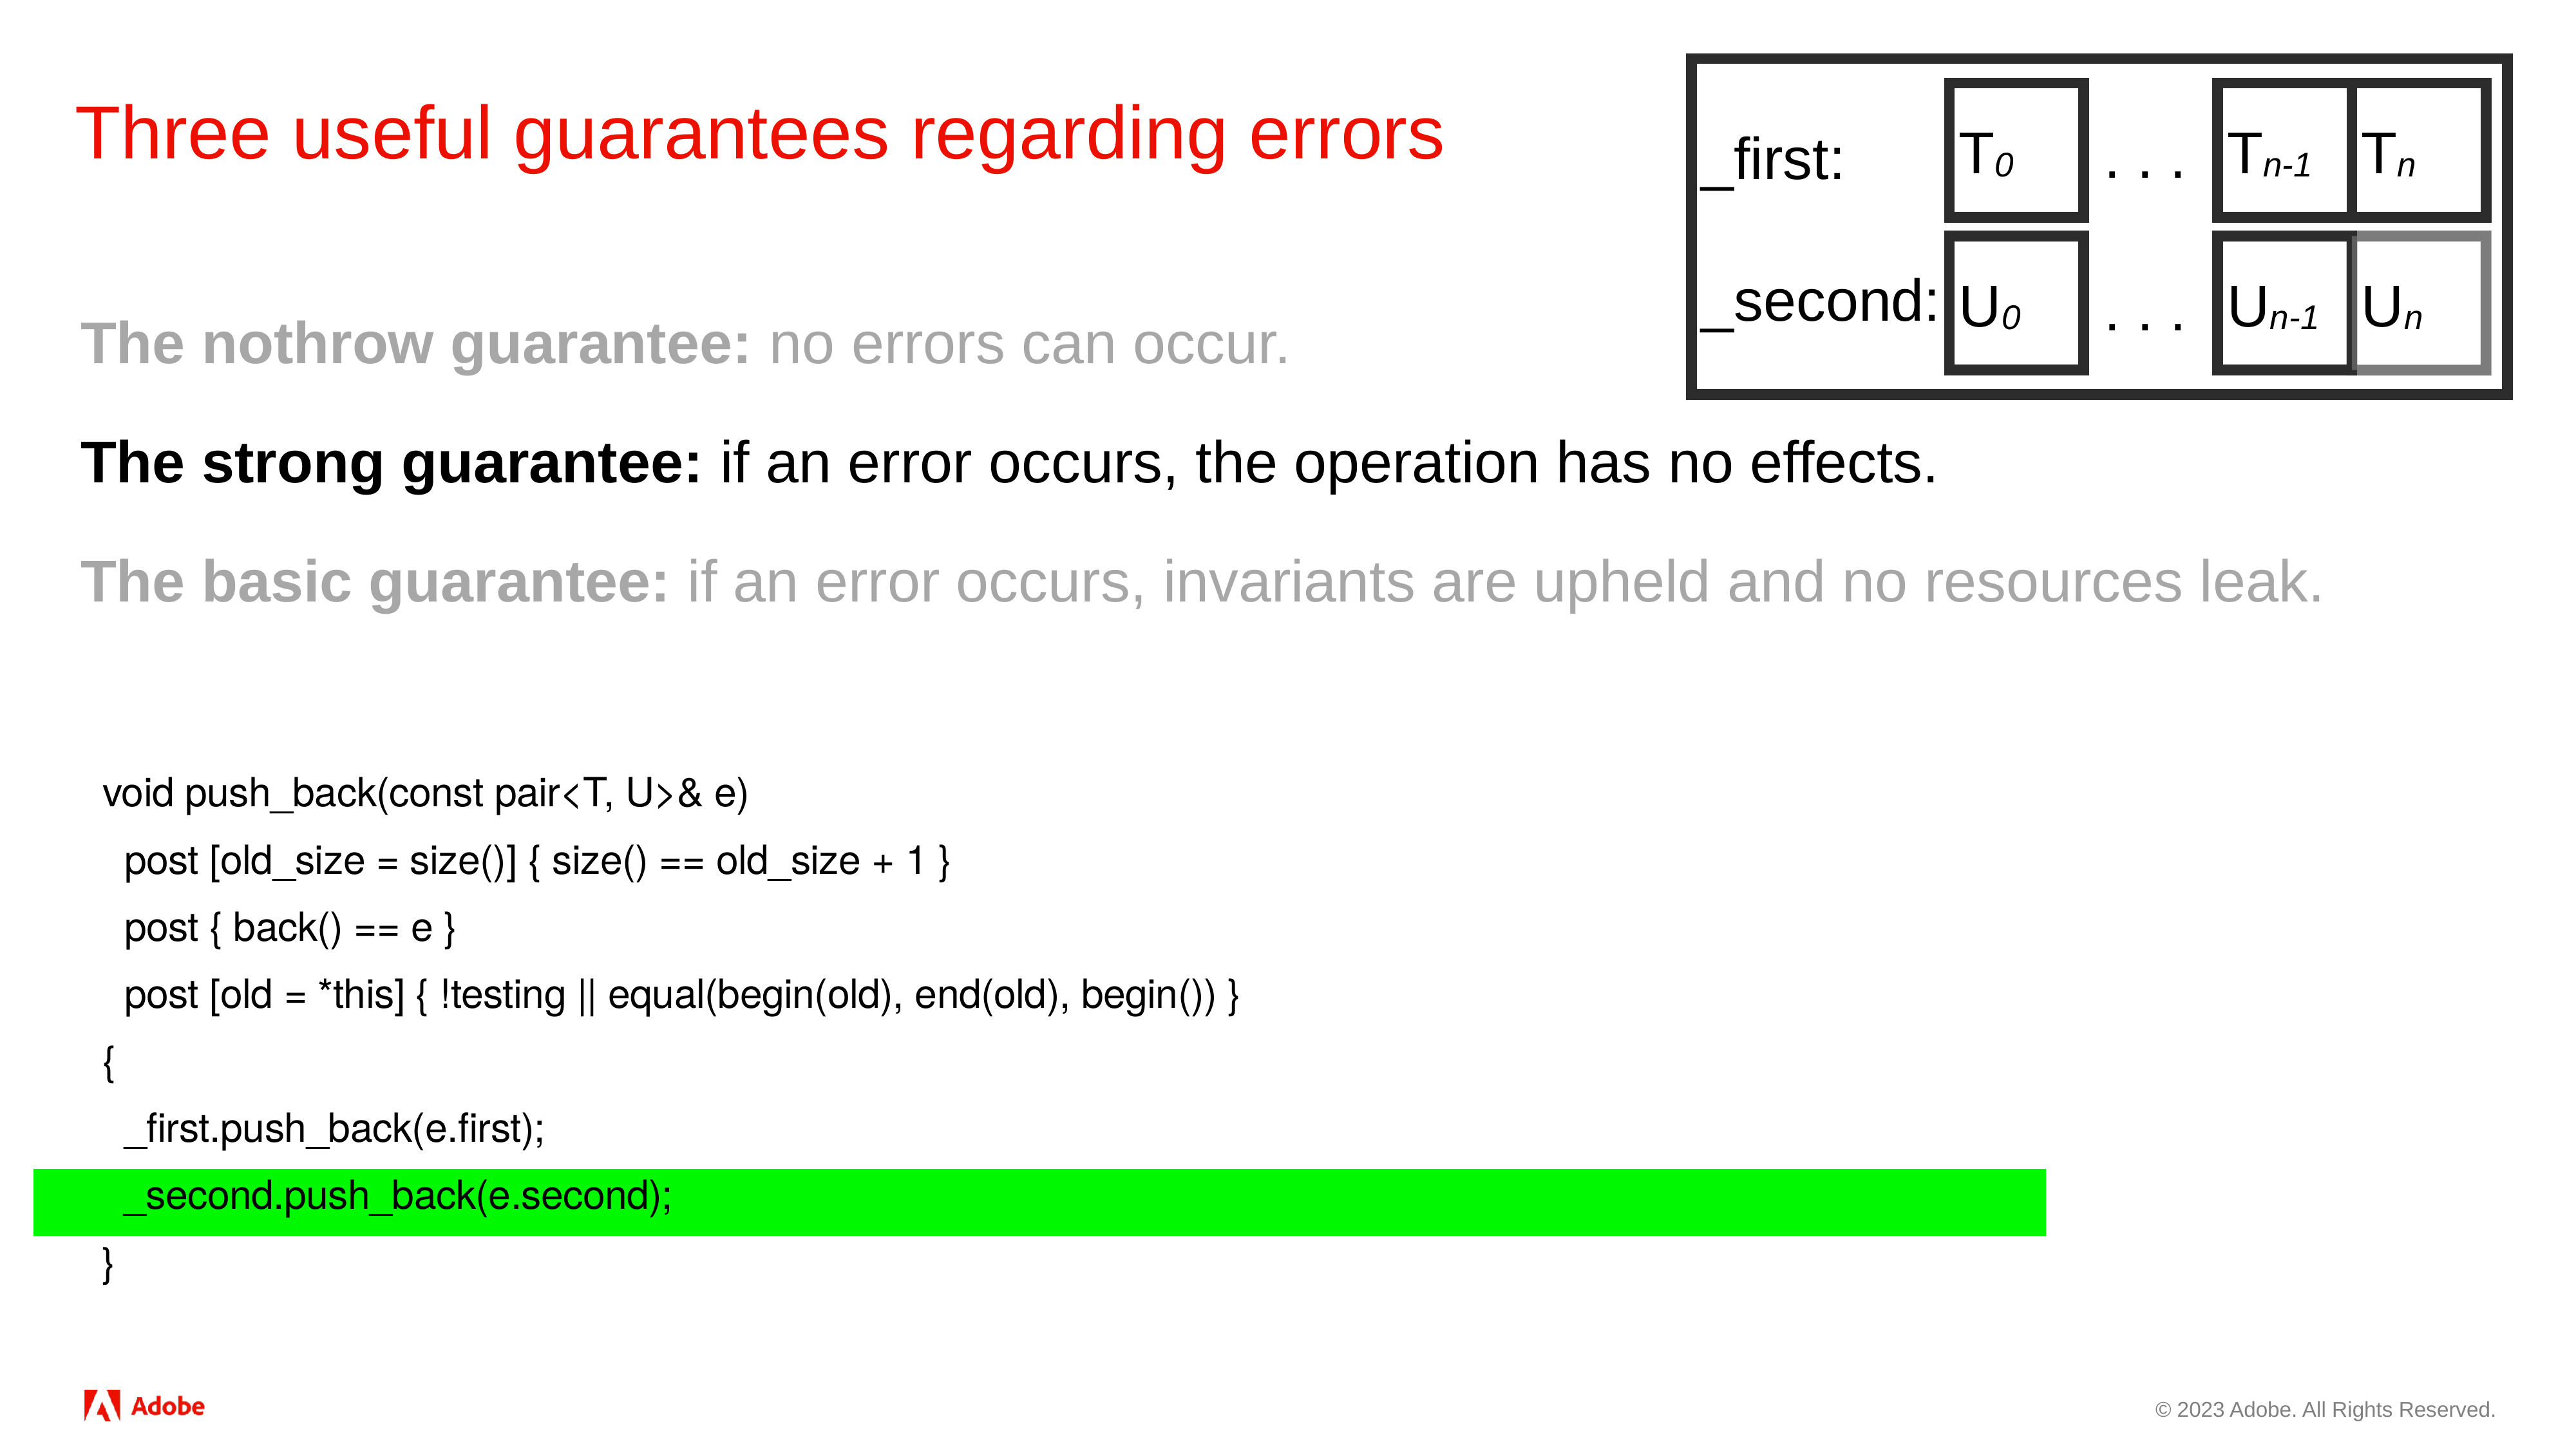

_first:

_second:
# Three useful guarantees regarding errors
T0
Tn-1
Tn
. . .
U0
Un-1
Un
. . .
The nothrow guarantee: no errors can occur.
The strong guarantee: if an error occurs, the operation has no effects.
The basic guarantee: if an error occurs, invariants are upheld and no resources leak.

  void push_back(const pair<T, U>& e)
    post [old_size = size()​] { size() == old_size + 1 }
    post { back() == e }
    post [old = *this] { !testing || equal(begin(old), end(old), begin()) }
  {
    _first.push_back(e.first);
    _second.push_back(e.second);
  }

90